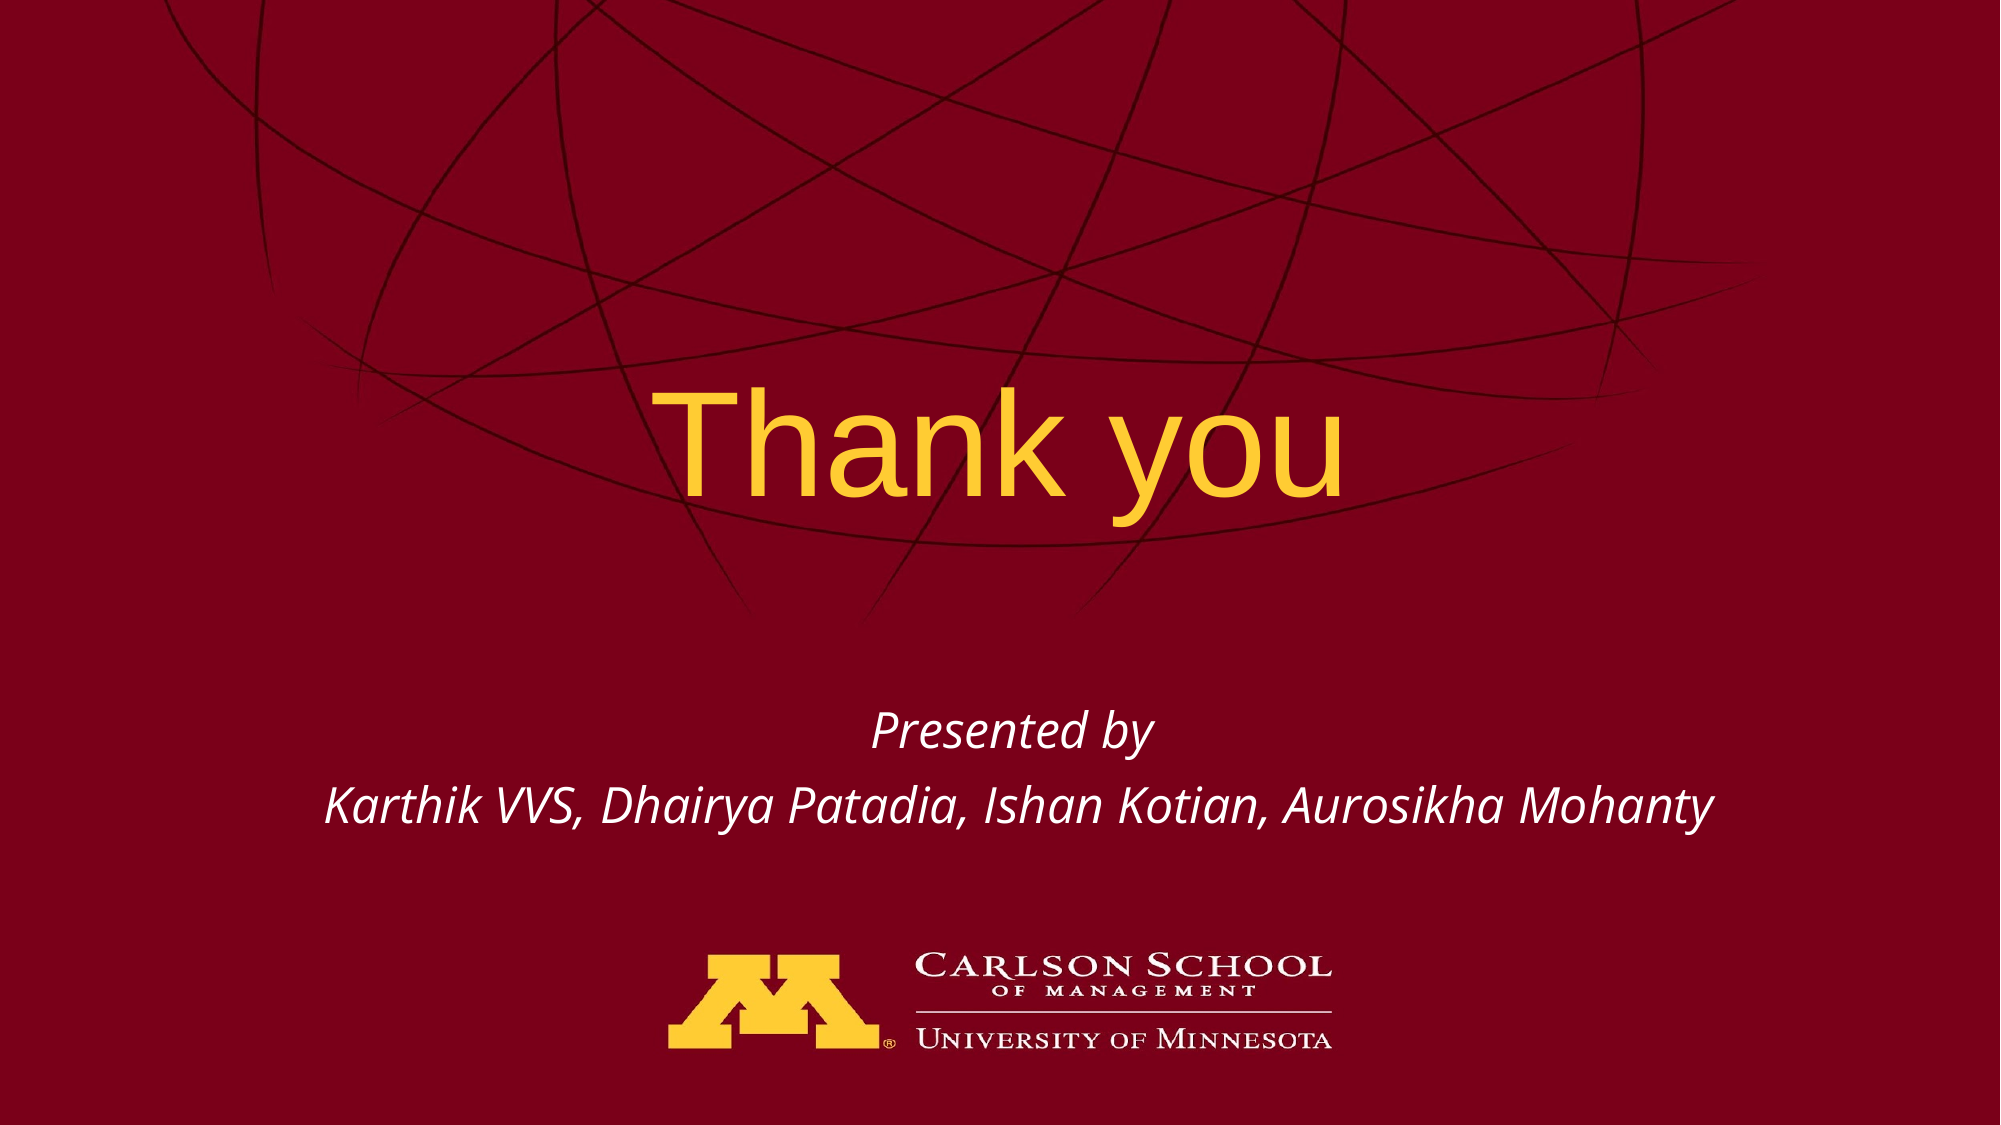

# Thank you
Presented by
Karthik VVS, Dhairya Patadia, Ishan Kotian, Aurosikha Mohanty